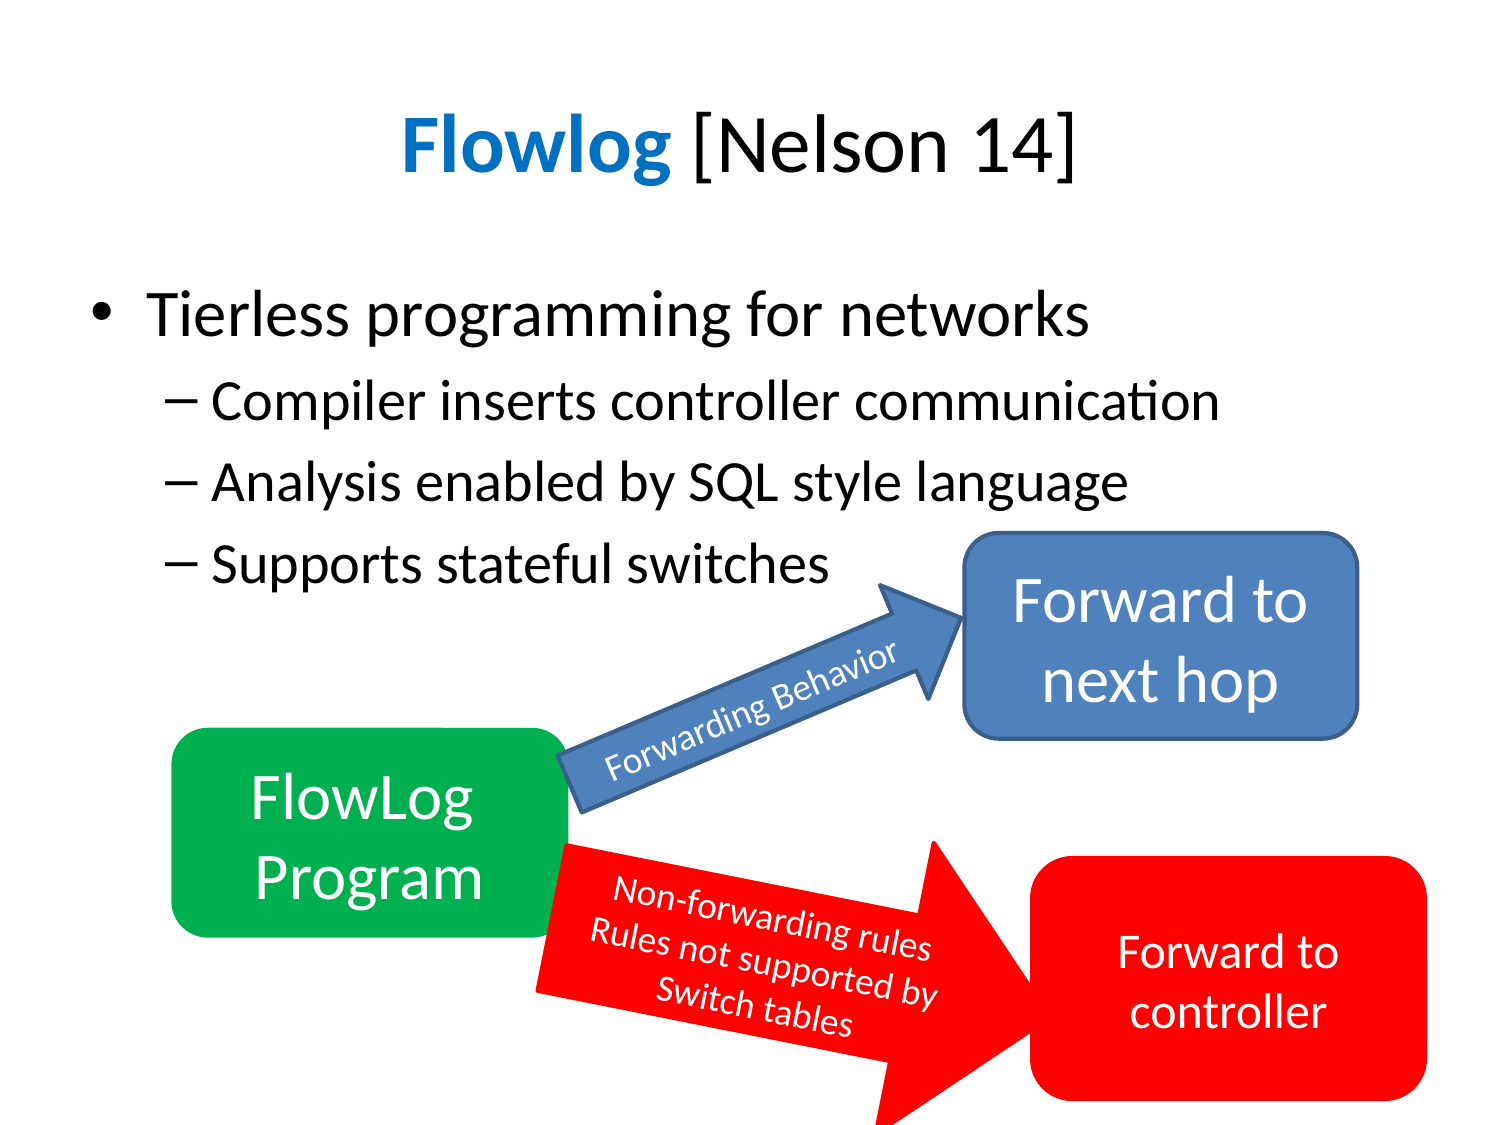

# Flowlog [Nelson 14]
Tierless programming for networks
Compiler inserts controller communication
Analysis enabled by SQL style language
Supports stateful switches
Forward to next hop
Forwarding Behavior
FlowLog
Program
Non-forwarding rules
Rules not supported by Switch tables
Forward to controller